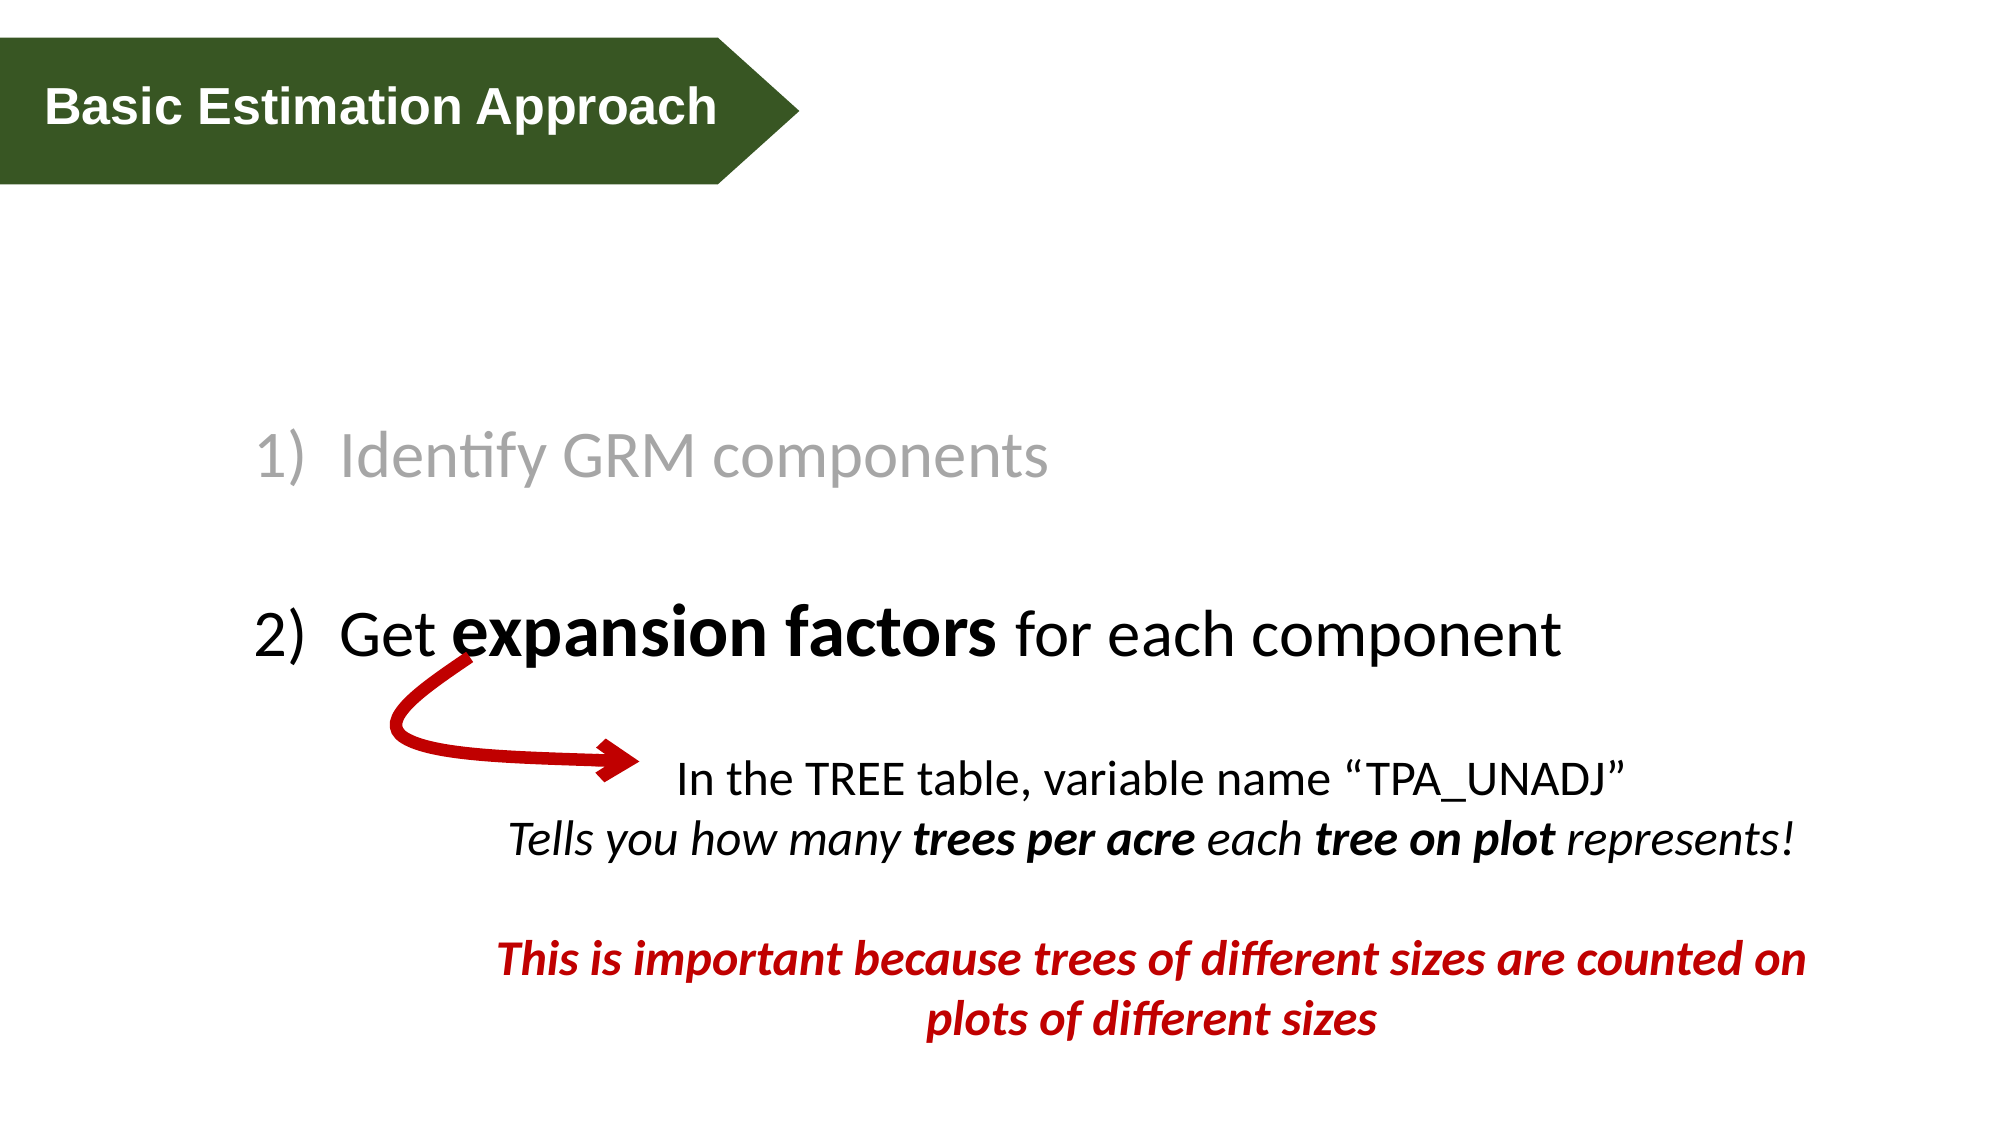

Basic Estimation Approach
  Identify GRM components
  Get expansion factors for each component

In the TREE table, variable name “TPA_UNADJ”
Tells you how many trees per acre each tree on plot represents!

This is important because trees of different sizes are counted on plots of different sizes